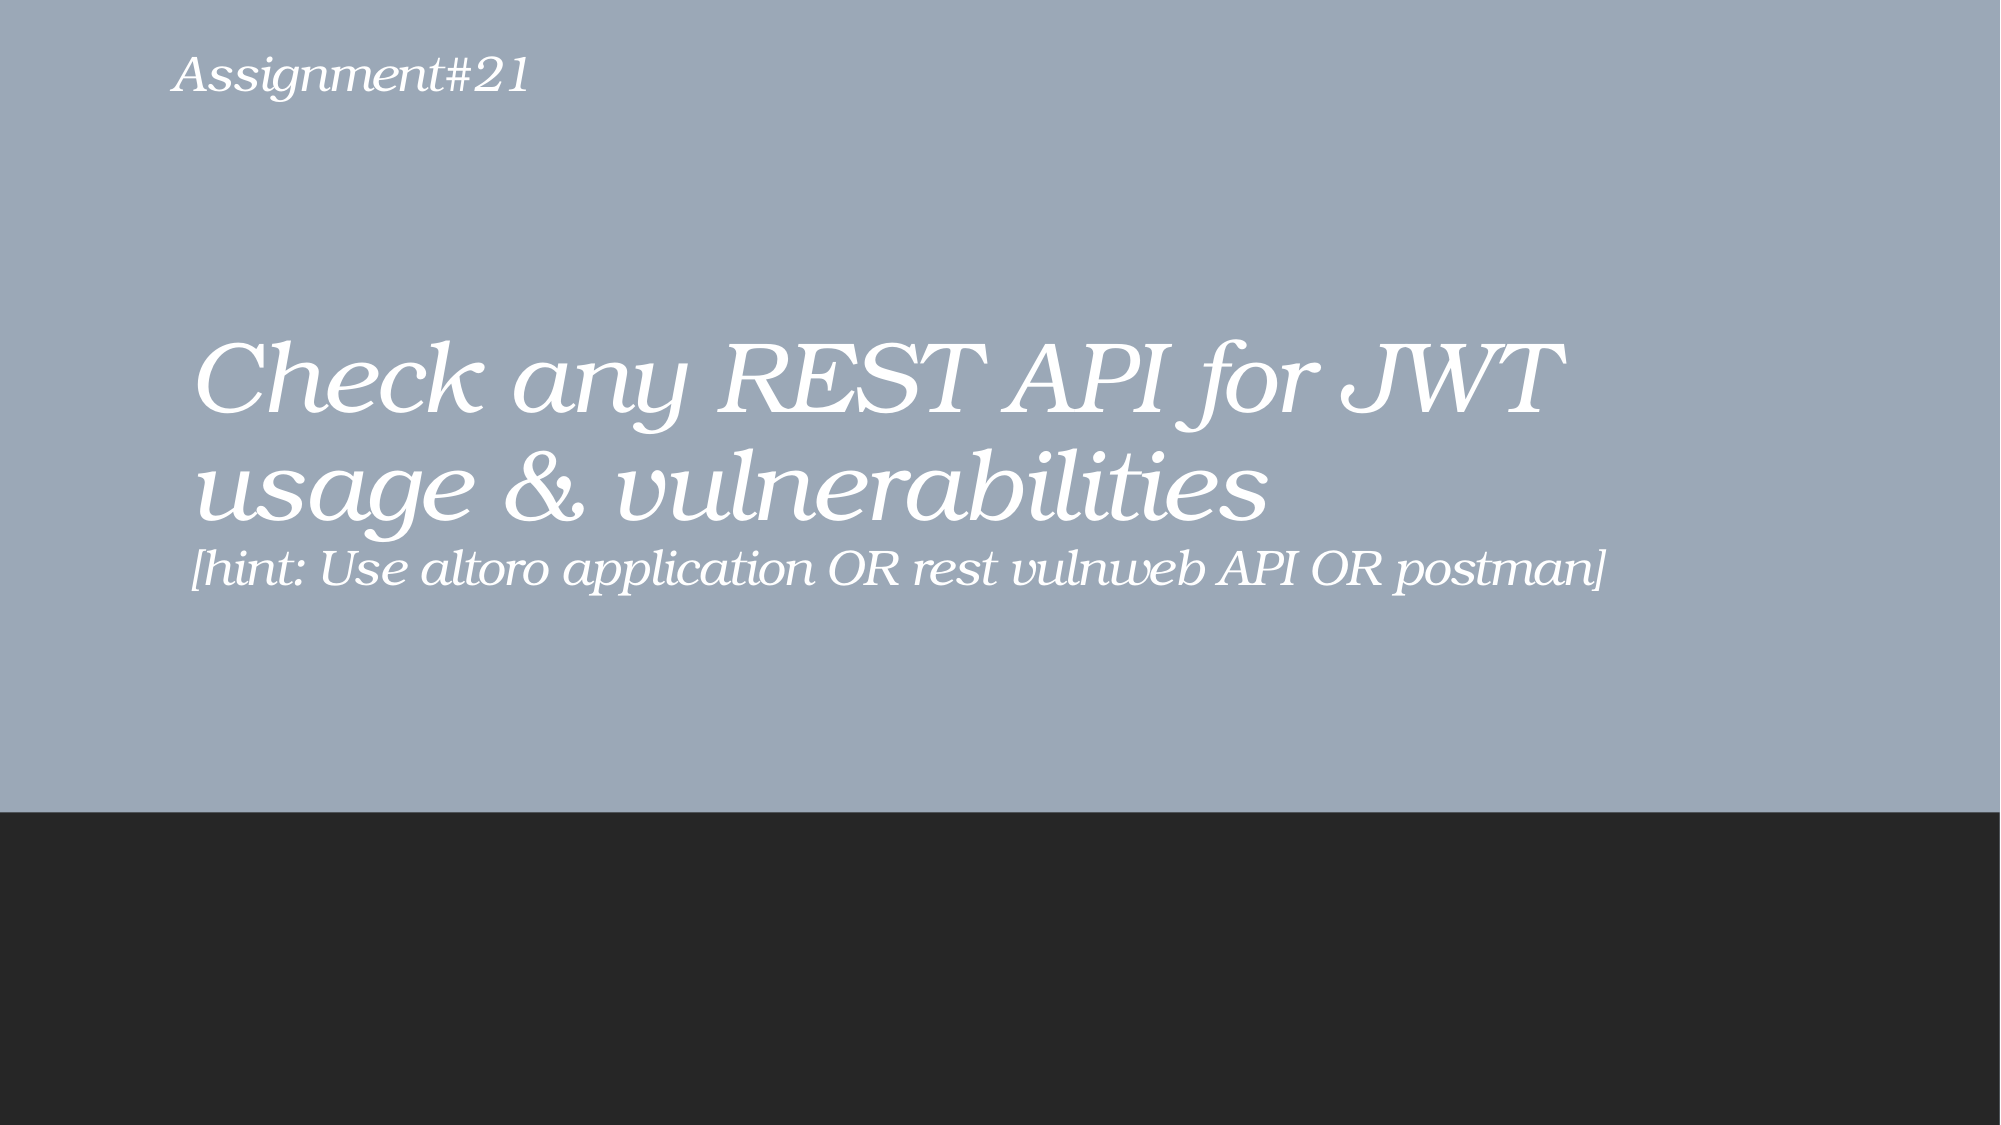

# Assignment#21
Check any REST API for JWT usage & vulnerabilities
[hint: Use altoro application OR rest vulnweb API OR postman]